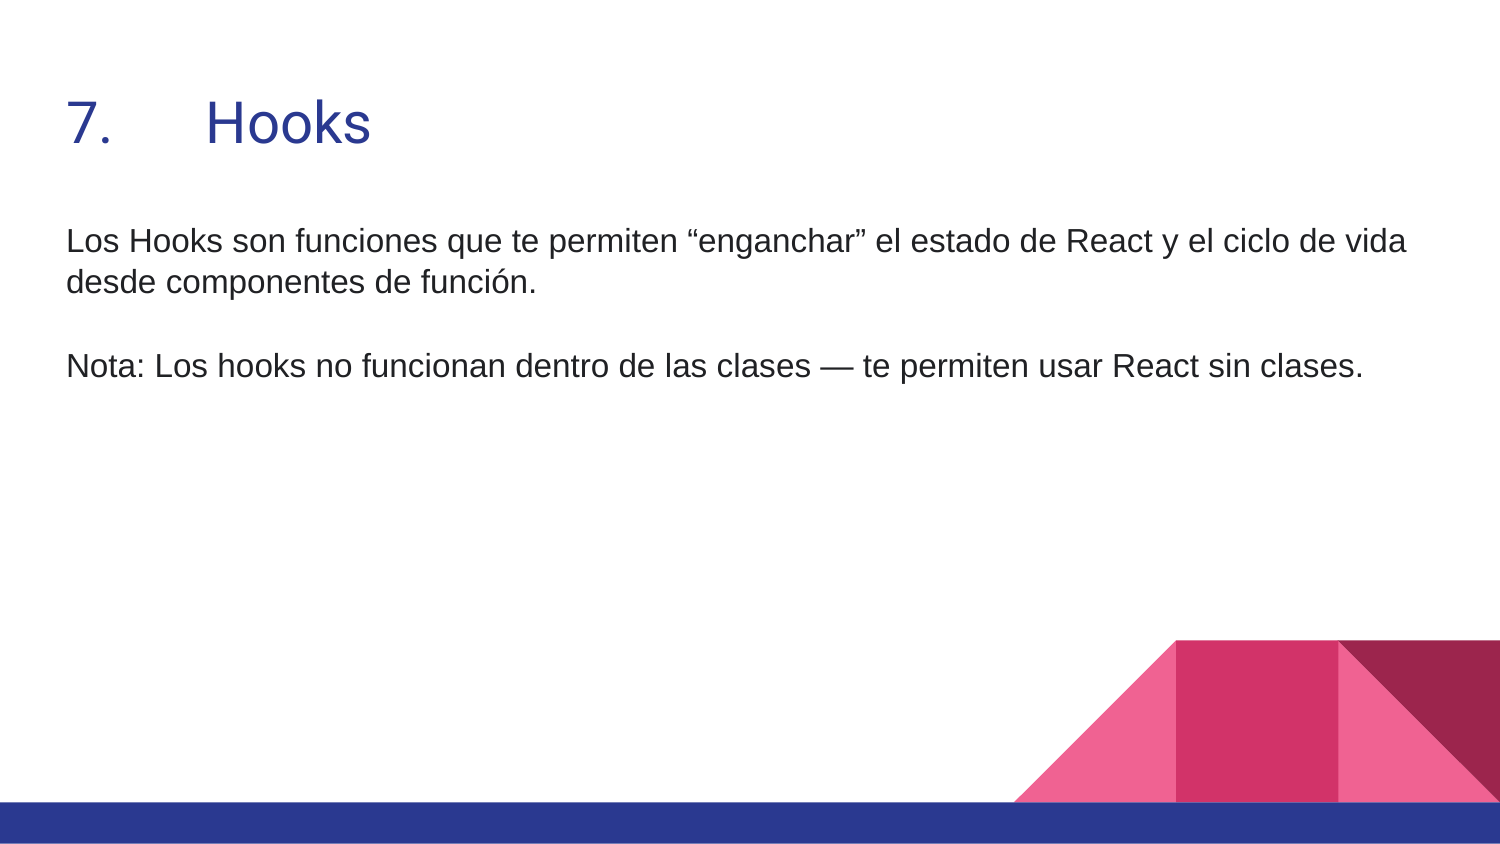

# 7.	Hooks
Los Hooks son funciones que te permiten “enganchar” el estado de React y el ciclo de vida desde componentes de función.

Nota: Los hooks no funcionan dentro de las clases — te permiten usar React sin clases.